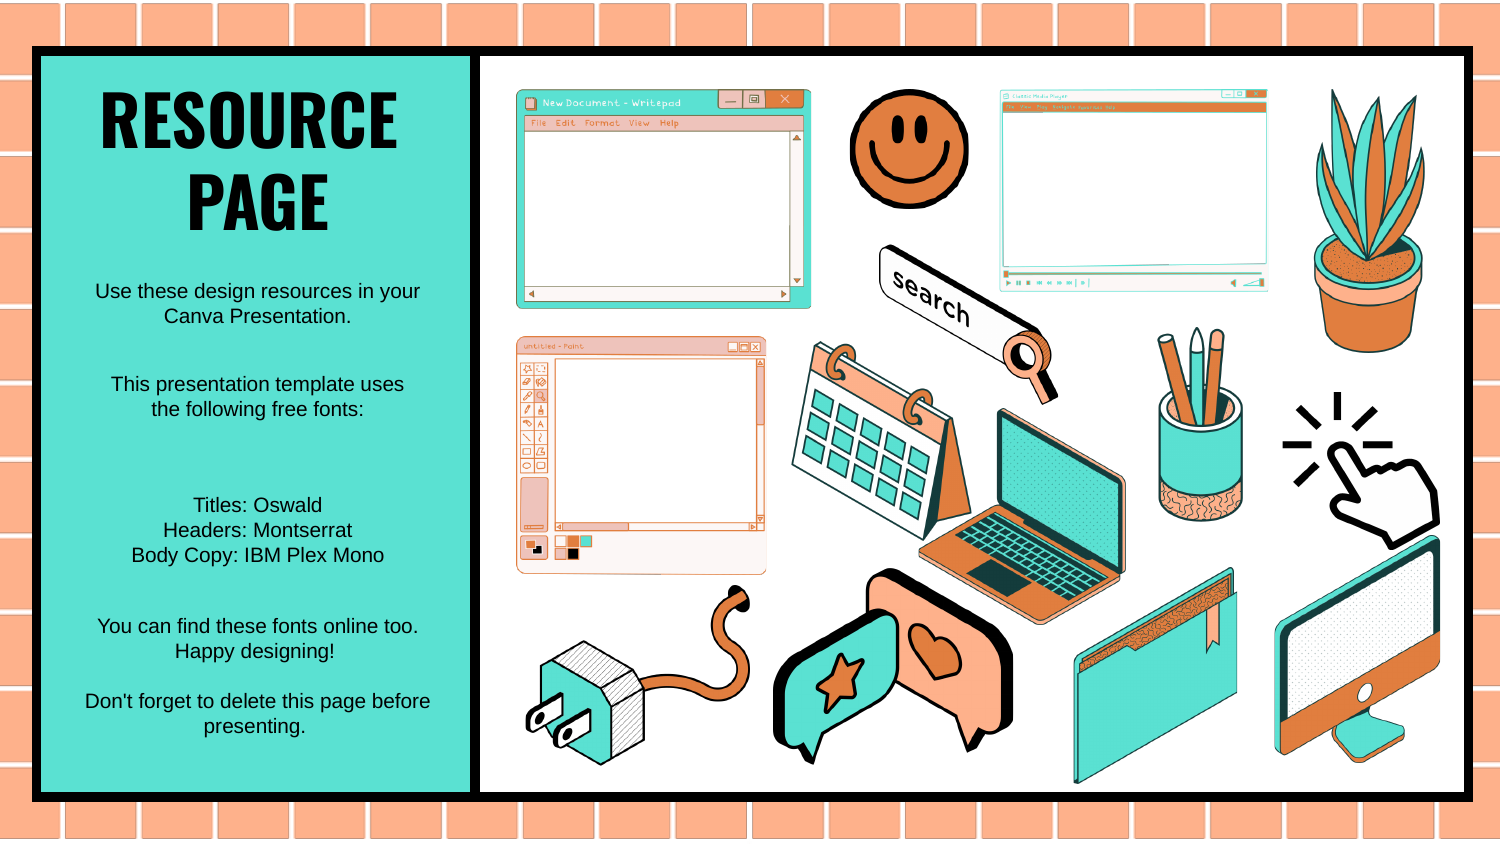

RESOURCE
PAGE

Use these design resources in your Canva Presentation.

This presentation template uses the following free fonts:

Titles: Oswald
Headers: Montserrat
Body Copy: IBM Plex Mono

You can find these fonts online too. Happy designing!

Don't forget to delete this page before presenting.